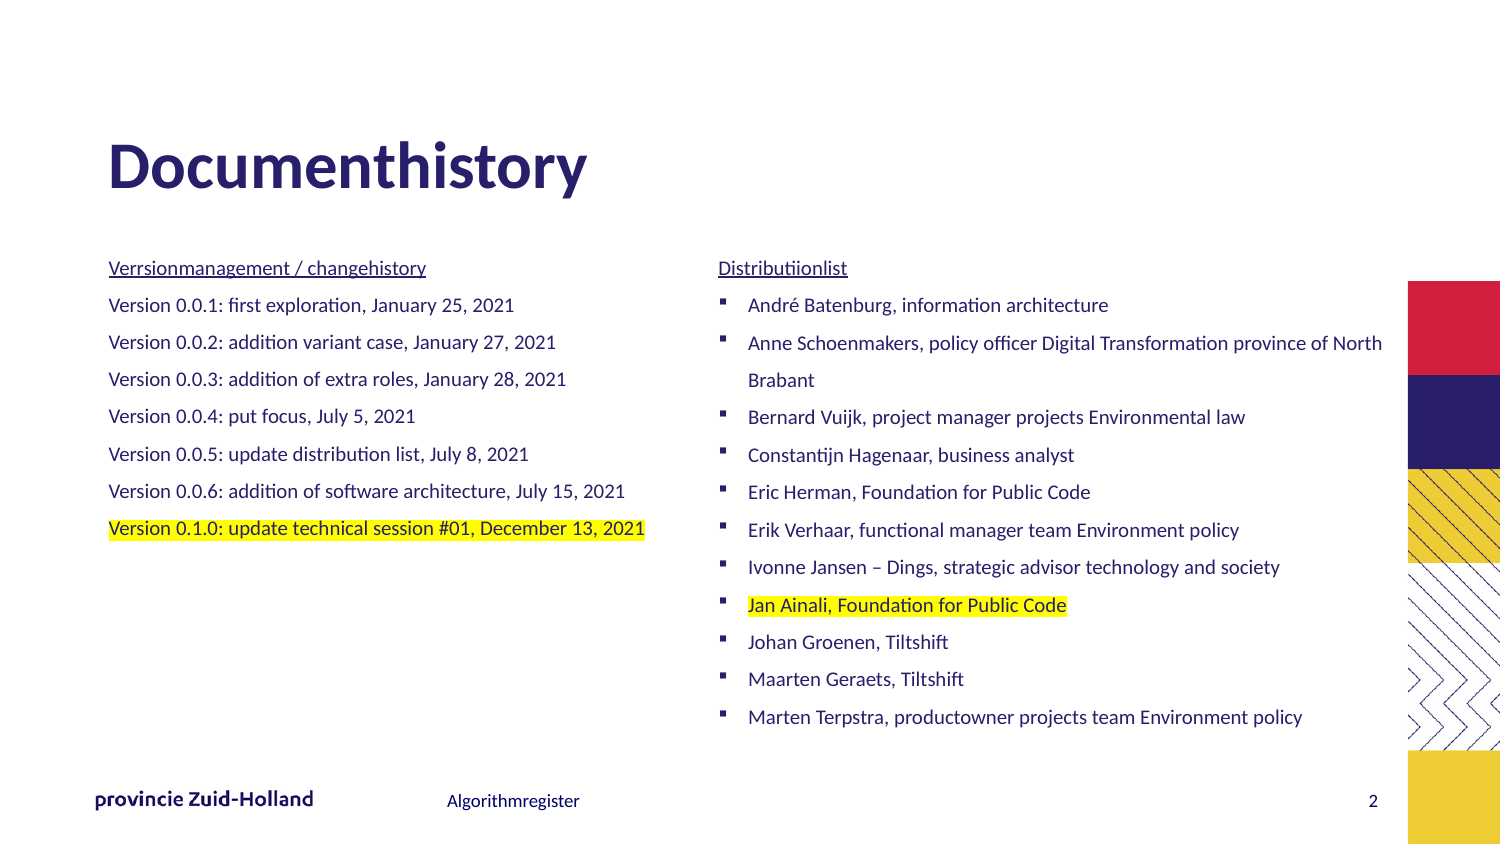

# Documenthistory
Verrsionmanagement / changehistory
Version 0.0.1: first exploration, January 25, 2021
Version 0.0.2: addition variant case, January 27, 2021
Version 0.0.3: addition of extra roles, January 28, 2021
Version 0.0.4: put focus, July 5, 2021
Version 0.0.5: update distribution list, July 8, 2021
Version 0.0.6: addition of software architecture, July 15, 2021
Version 0.1.0: update technical session #01, December 13, 2021

Distributiionlist
André Batenburg, information architecture
Anne Schoenmakers, policy officer Digital Transformation province of North Brabant
Bernard Vuijk, project manager projects Environmental law
Constantijn Hagenaar, business analyst
Eric Herman, Foundation for Public Code
Erik Verhaar, functional manager team Environment policy
Ivonne Jansen – Dings, strategic advisor technology and society
Jan Ainali, Foundation for Public Code
Johan Groenen, Tiltshift
Maarten Geraets, Tiltshift
Marten Terpstra, productowner projects team Environment policy
Algorithmregister
2